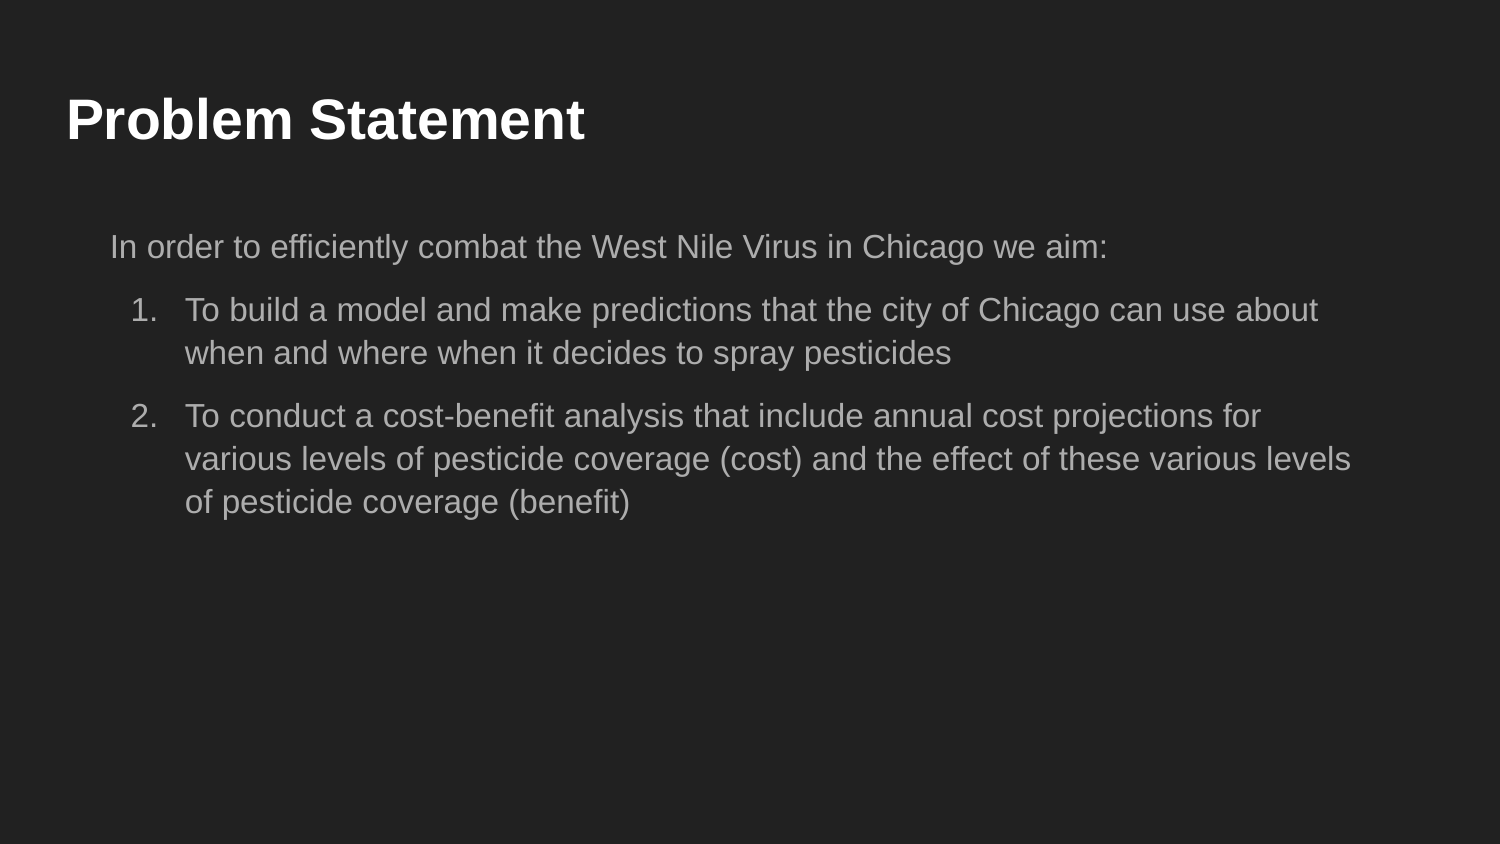

# Problem Statement
In order to efficiently combat the West Nile Virus in Chicago we aim:
To build a model and make predictions that the city of Chicago can use about when and where when it decides to spray pesticides
To conduct a cost-benefit analysis that include annual cost projections for various levels of pesticide coverage (cost) and the effect of these various levels of pesticide coverage (benefit)